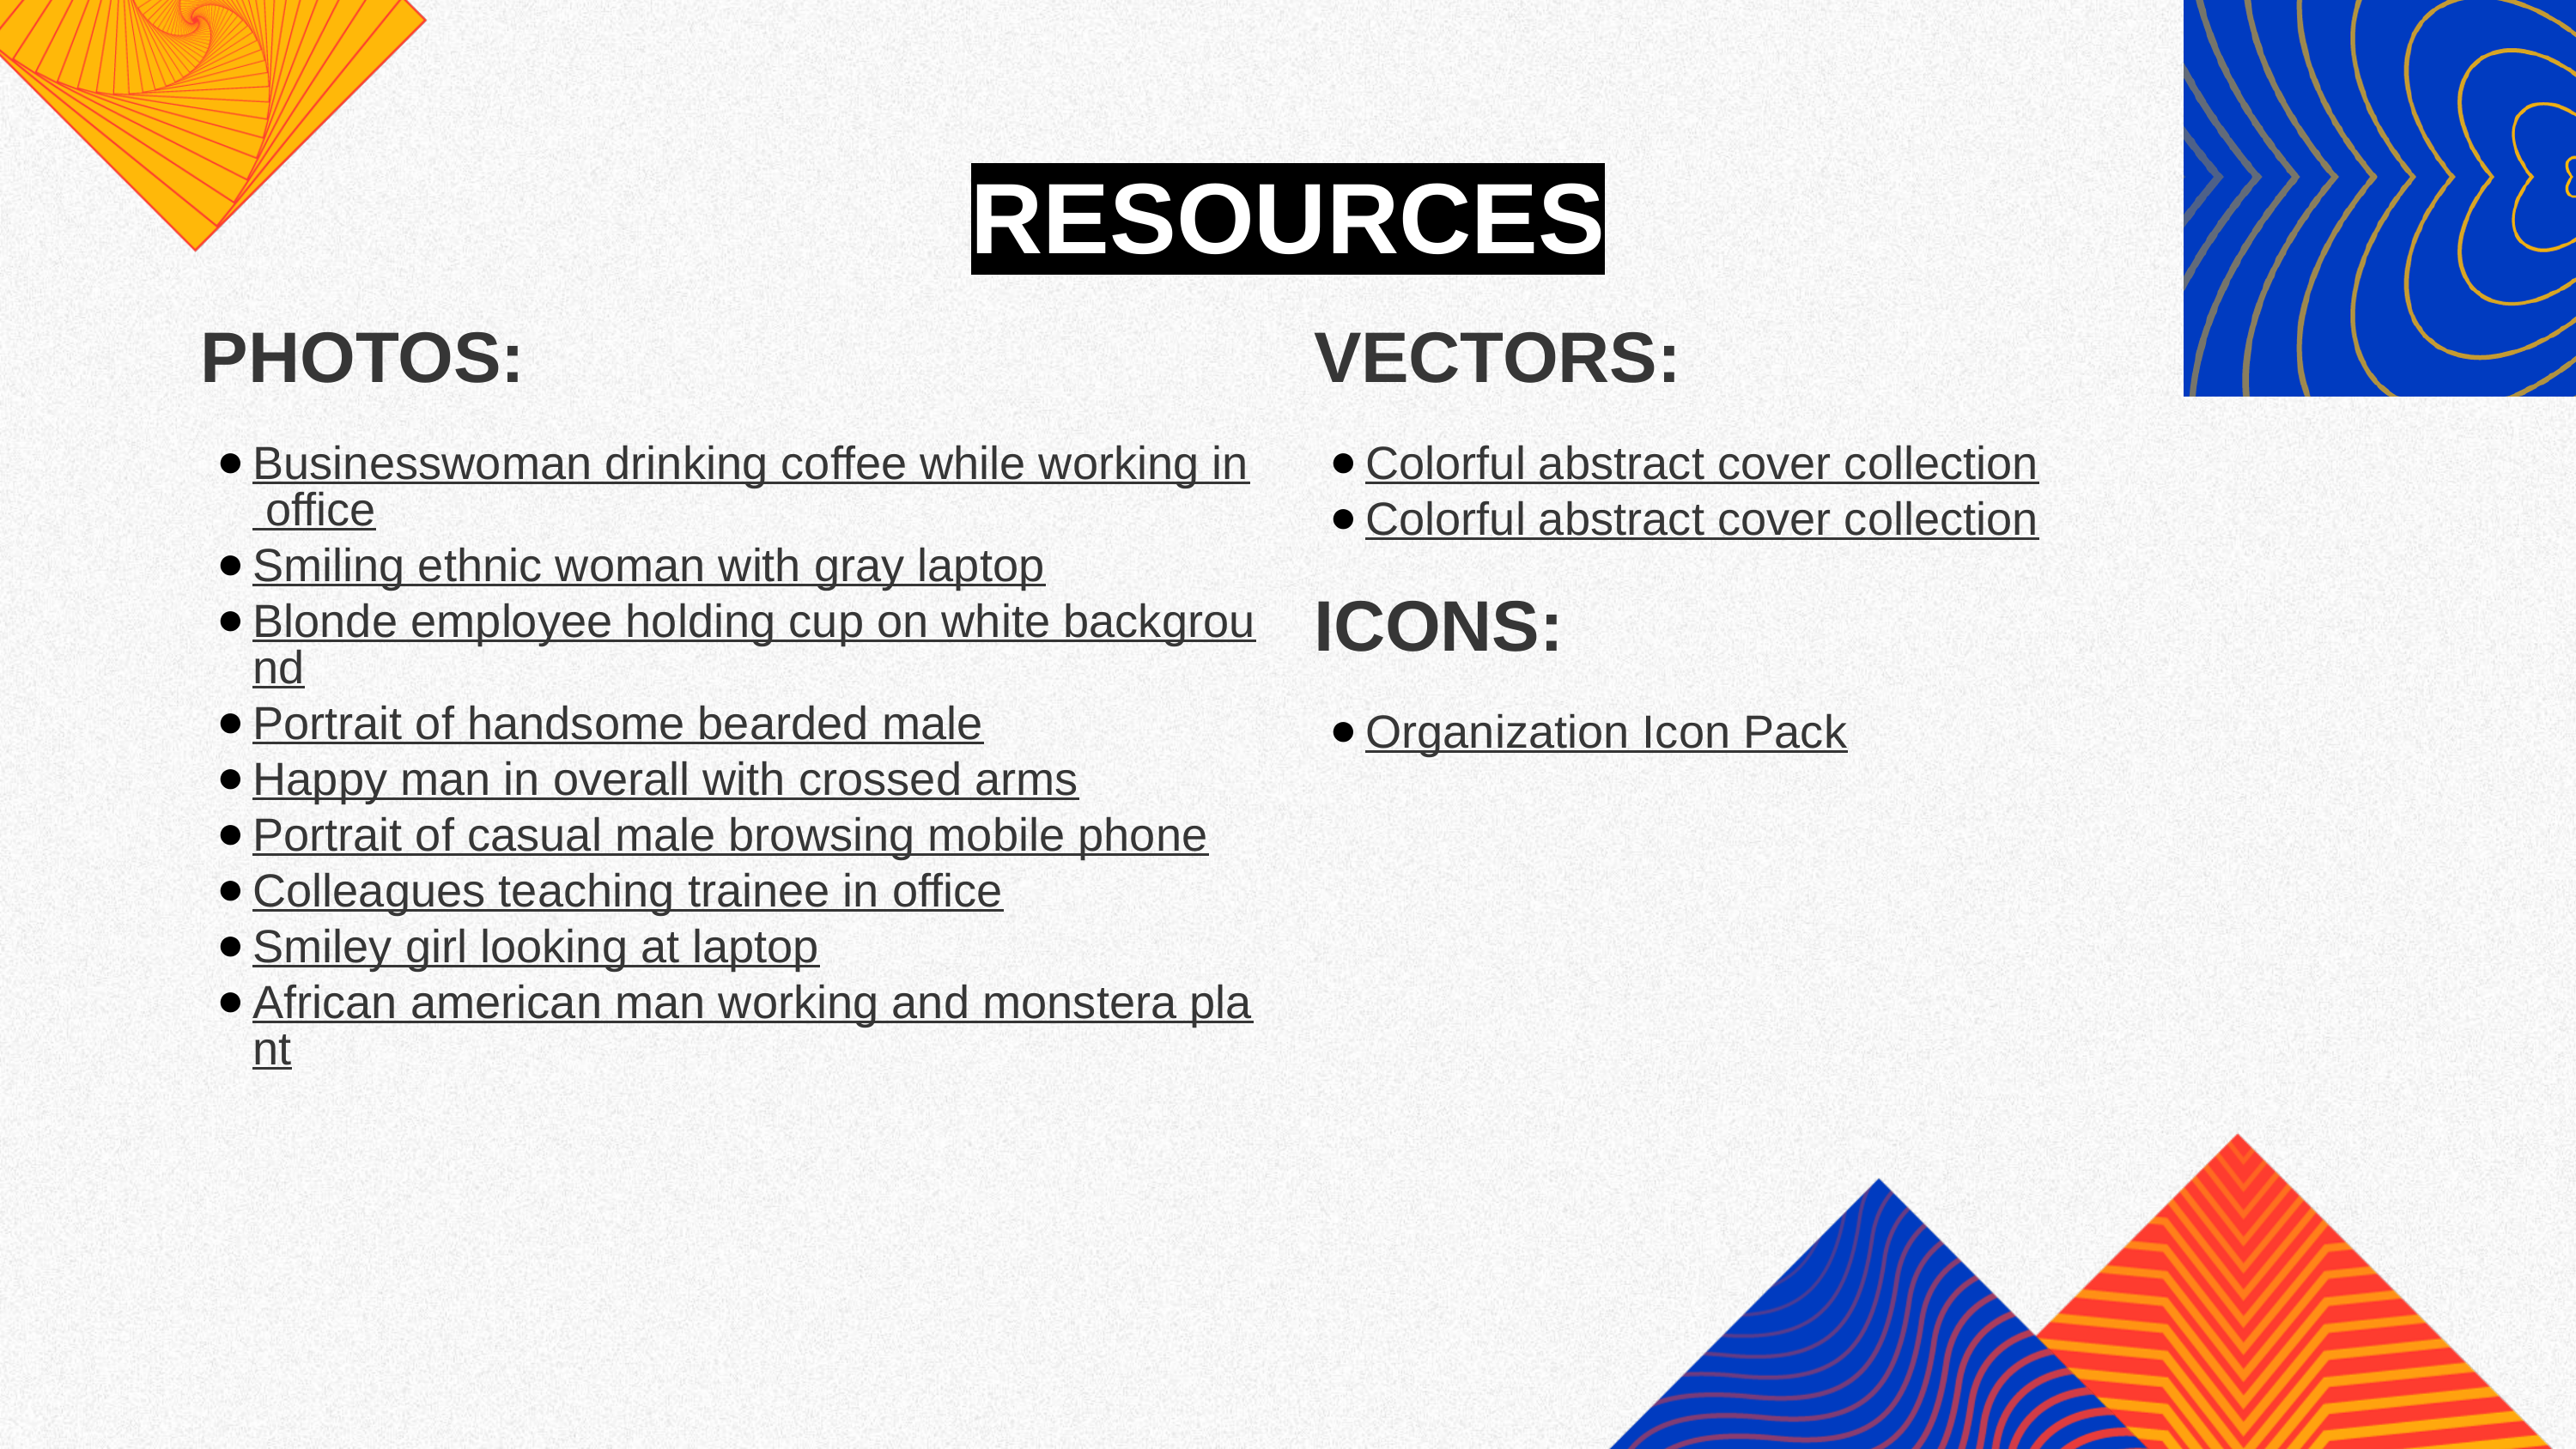

# RESOURCES
PHOTOS:
Businesswoman drinking coffee while working in office
Smiling ethnic woman with gray laptop
Blonde employee holding cup on white background
Portrait of handsome bearded male
Happy man in overall with crossed arms
Portrait of casual male browsing mobile phone
Colleagues teaching trainee in office
Smiley girl looking at laptop
African american man working and monstera plant
VECTORS:
Colorful abstract cover collection
Colorful abstract cover collection
ICONS:
Organization Icon Pack